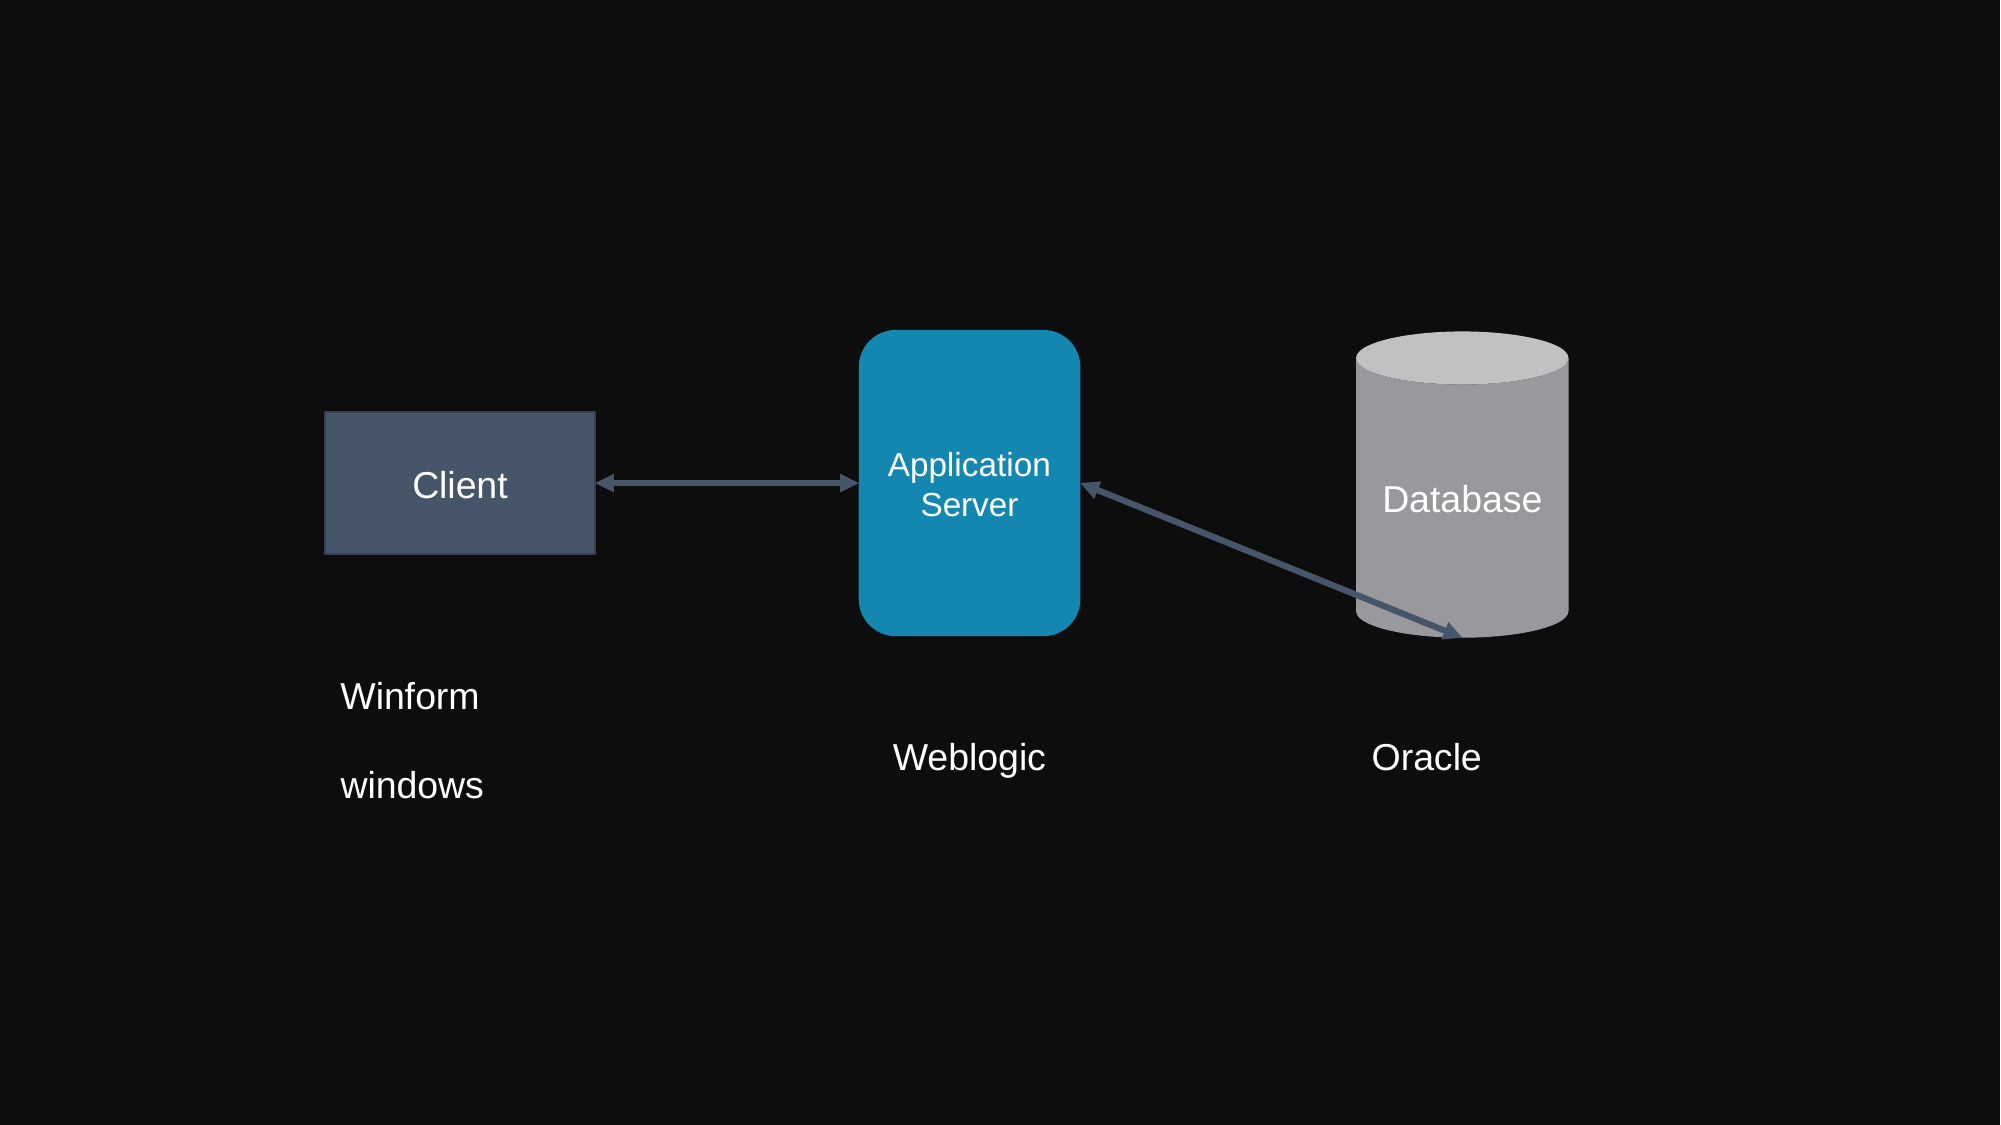

Application Server
Database
Client
Winform
Weblogic
Oracle
windows